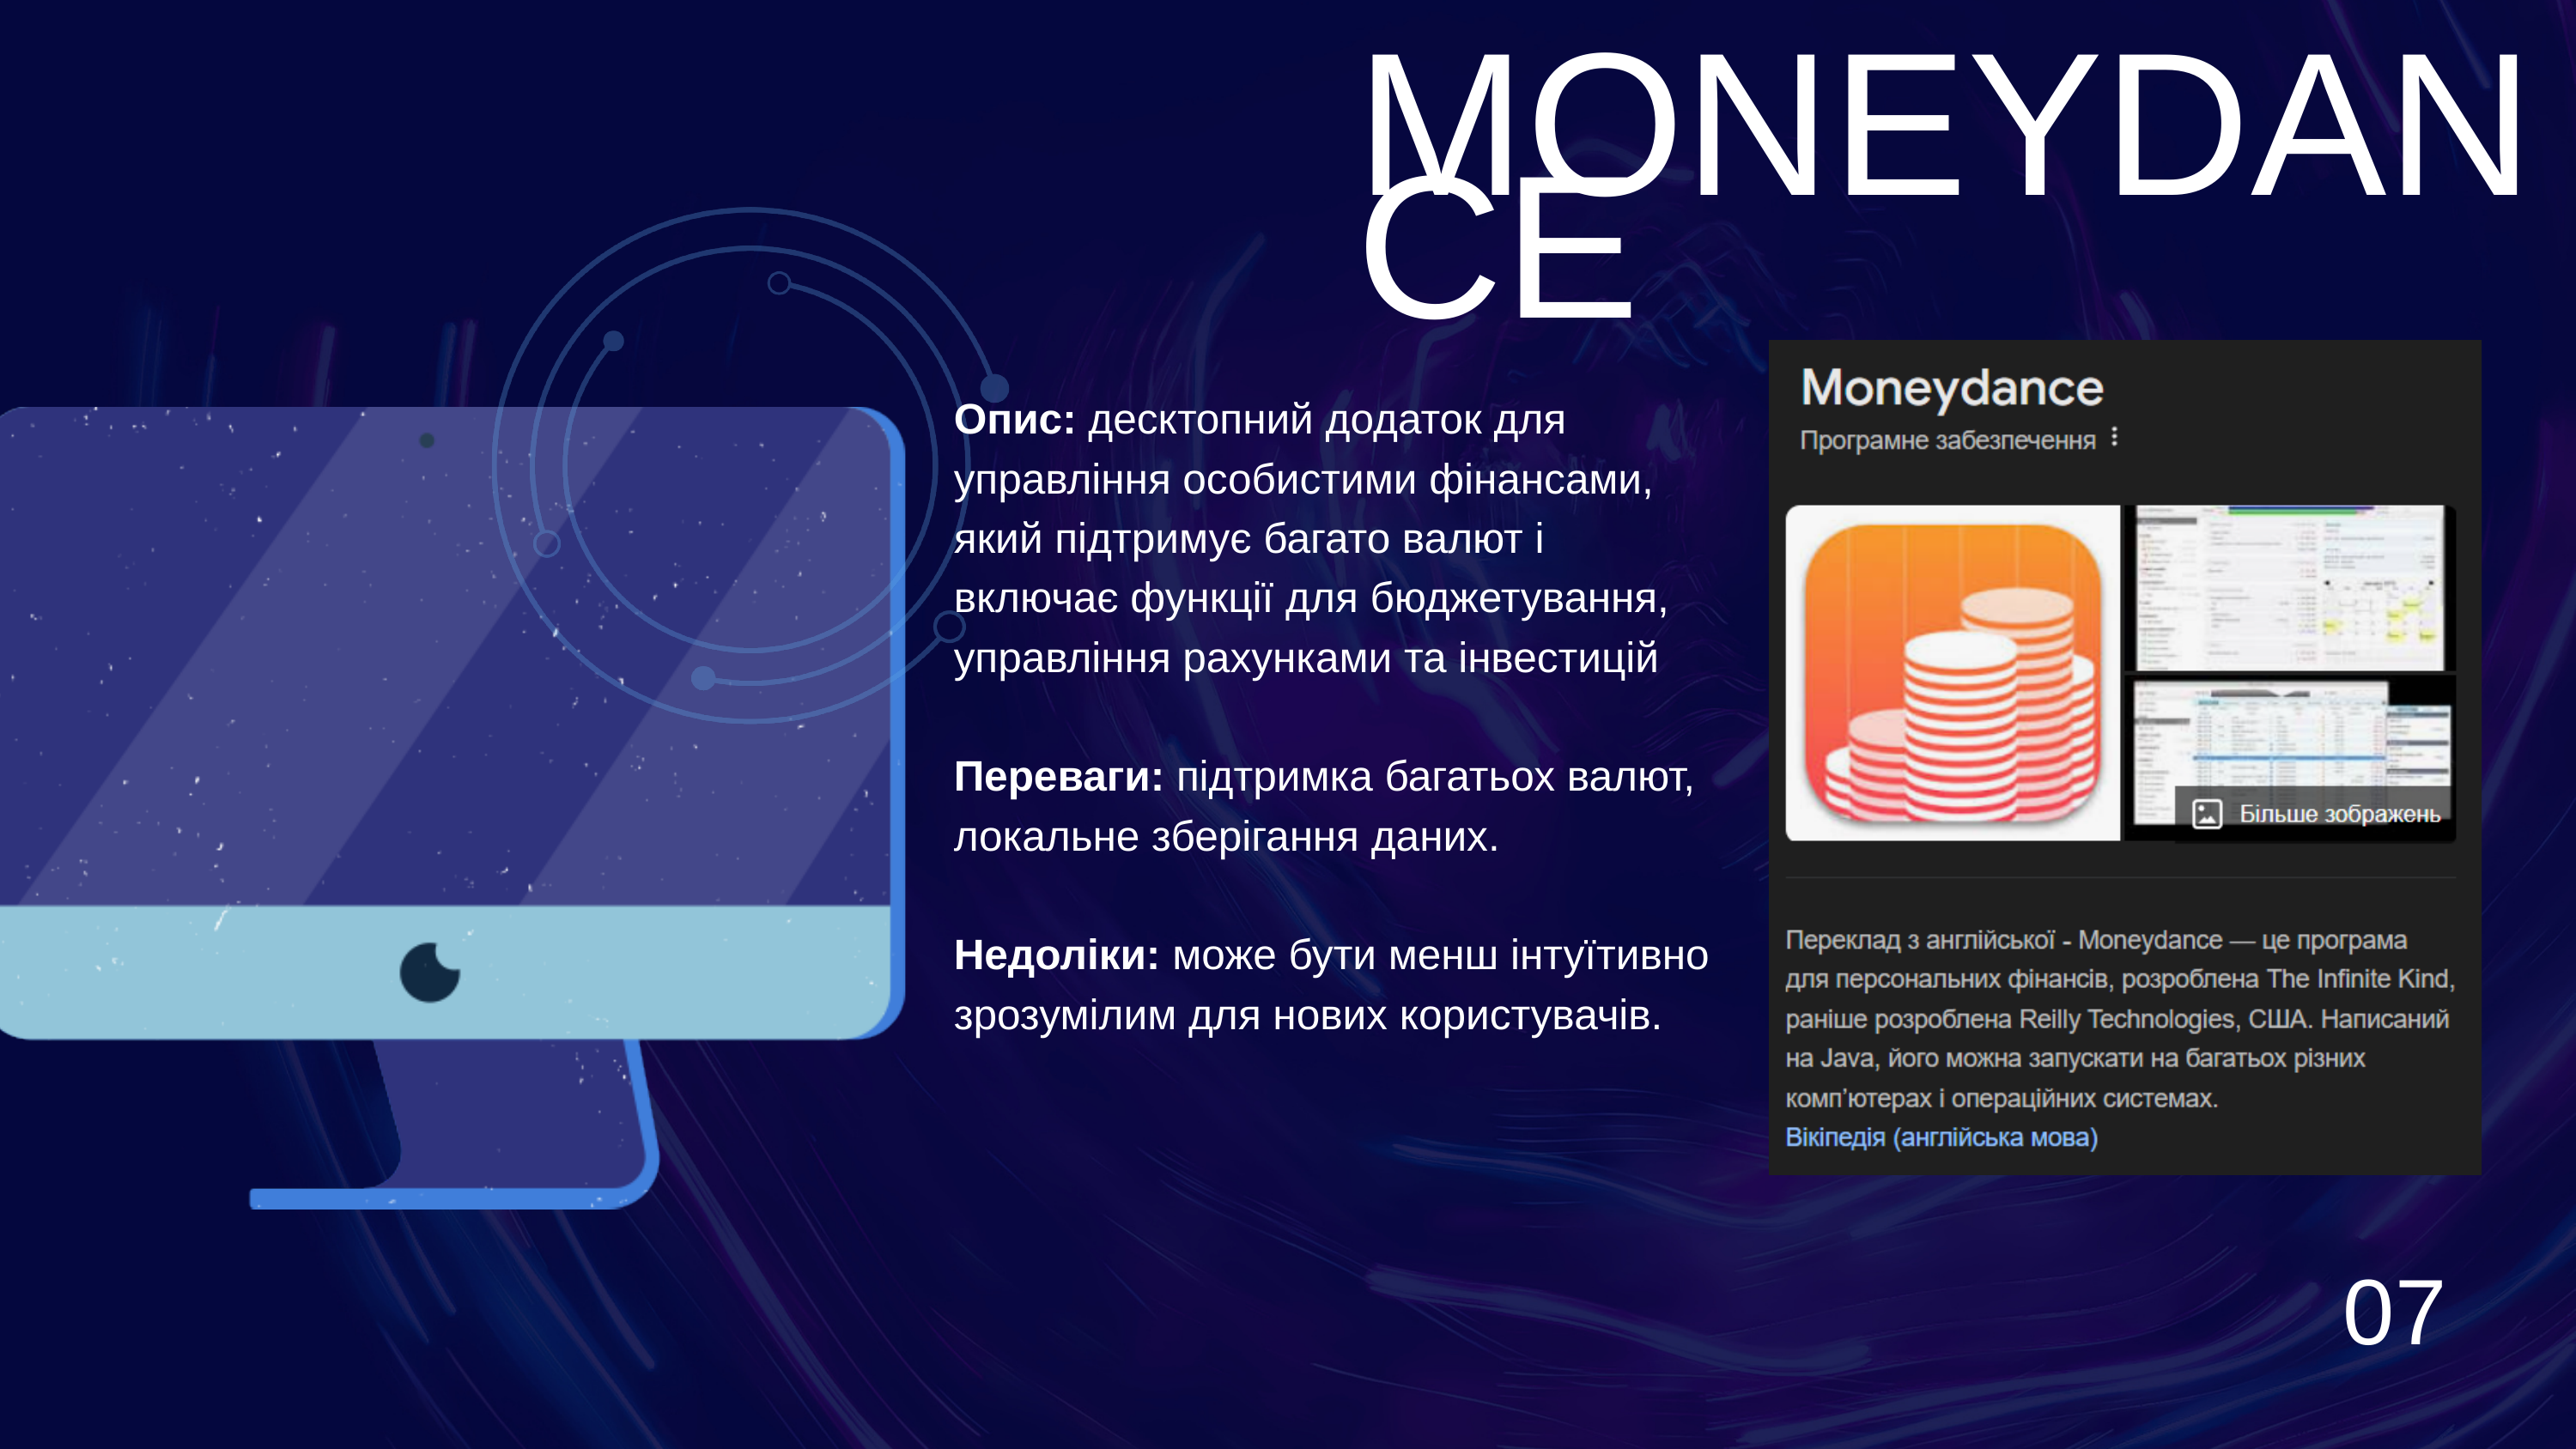

MONEYDANCE

Опис: десктопний додаток для управління особистими фінансами, який підтримує багато валют і включає функції для бюджетування, управління рахунками та інвестицій

Переваги: підтримка багатьох валют, локальне зберігання даних.

Недоліки: може бути менш інтуїтивно зрозумілим для нових користувачів.

07